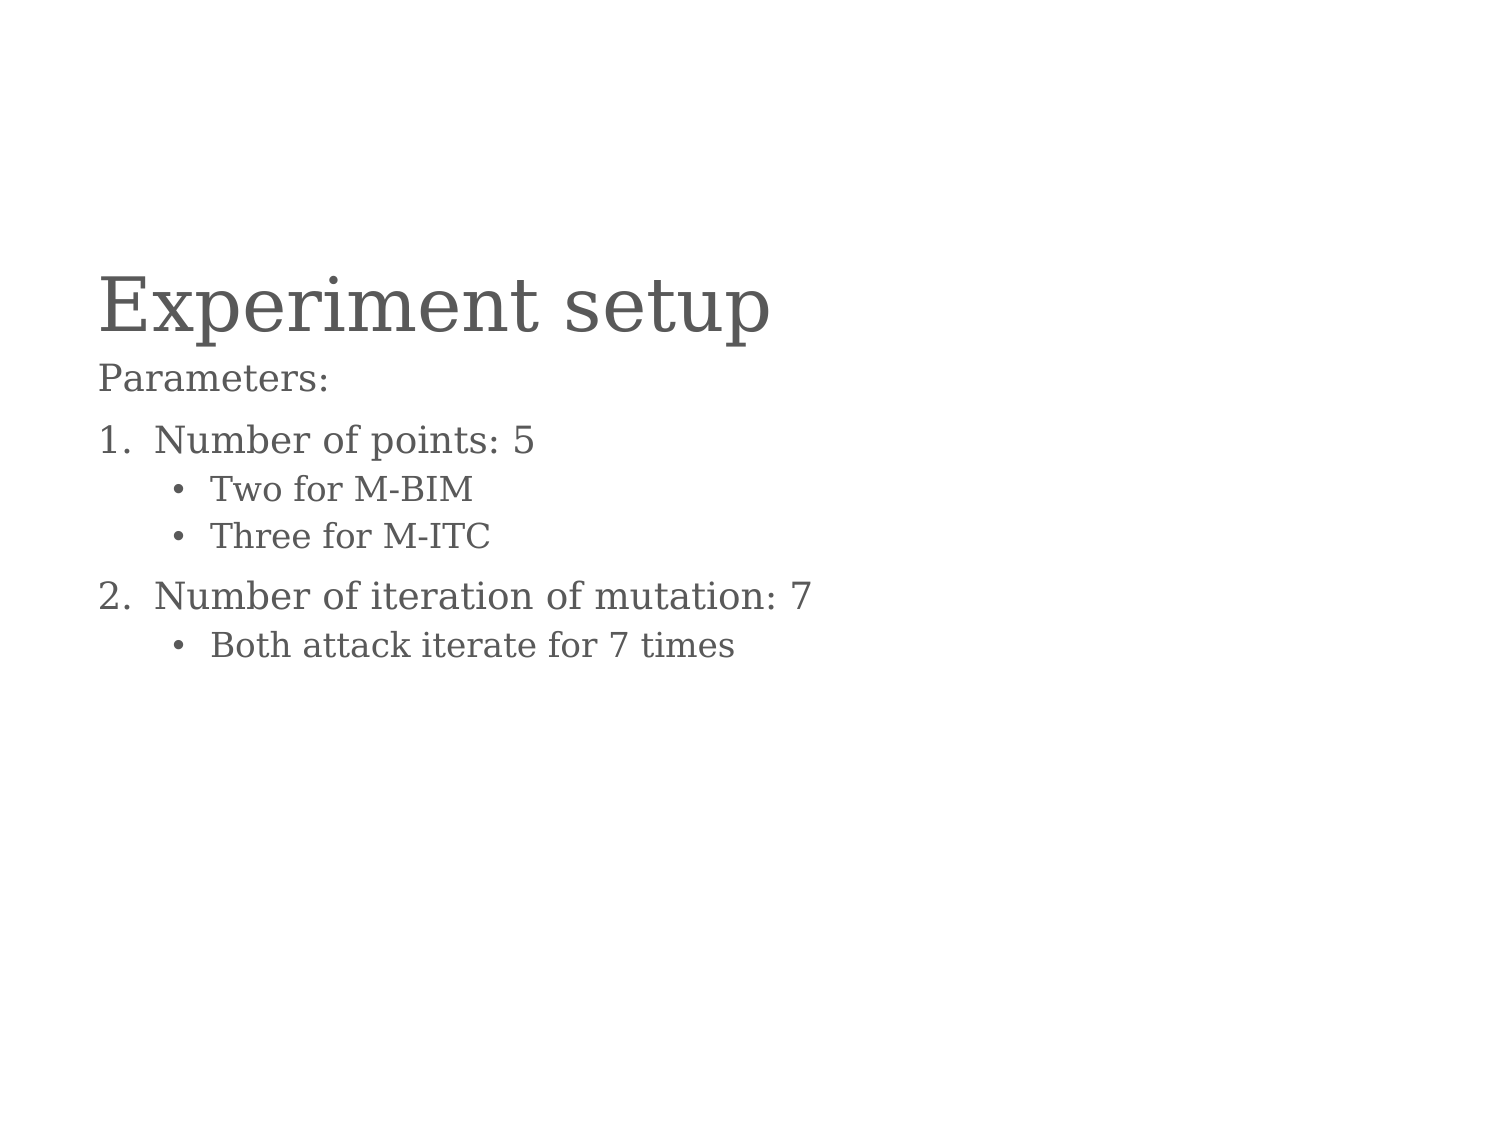

# Experiment setup
Parameters:
Number of points: 5
Two for M-BIM
Three for M-ITC
Number of iteration of mutation: 7
Both attack iterate for 7 times

92